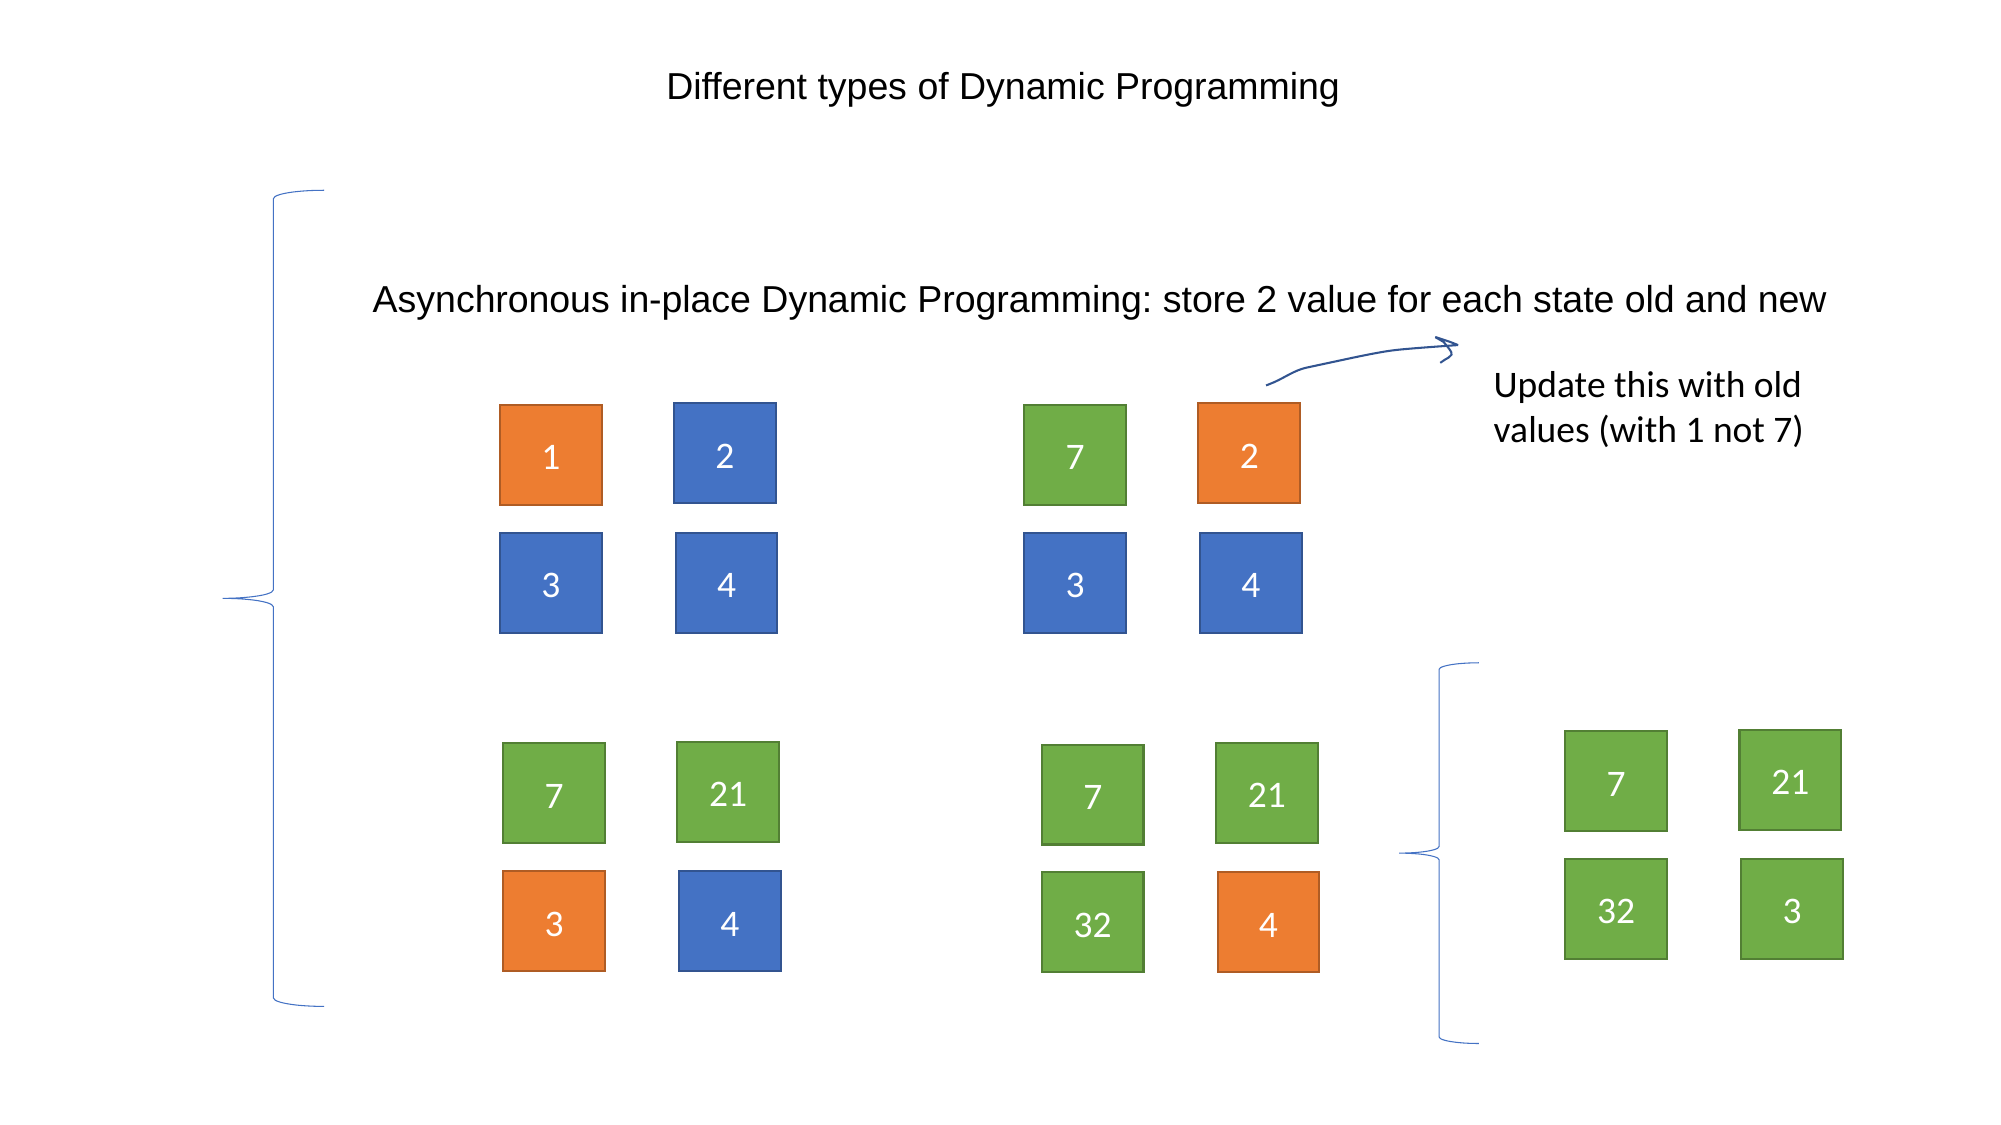

Different types of Dynamic Programming

Asynchronous in-place Dynamic Programming: store 2 value for each state old and new

Update this with old values (with 1 not 7)
2
2
1
7
3
4
3
4

21
7
21
21
7
7
32
3
3
4
32
4